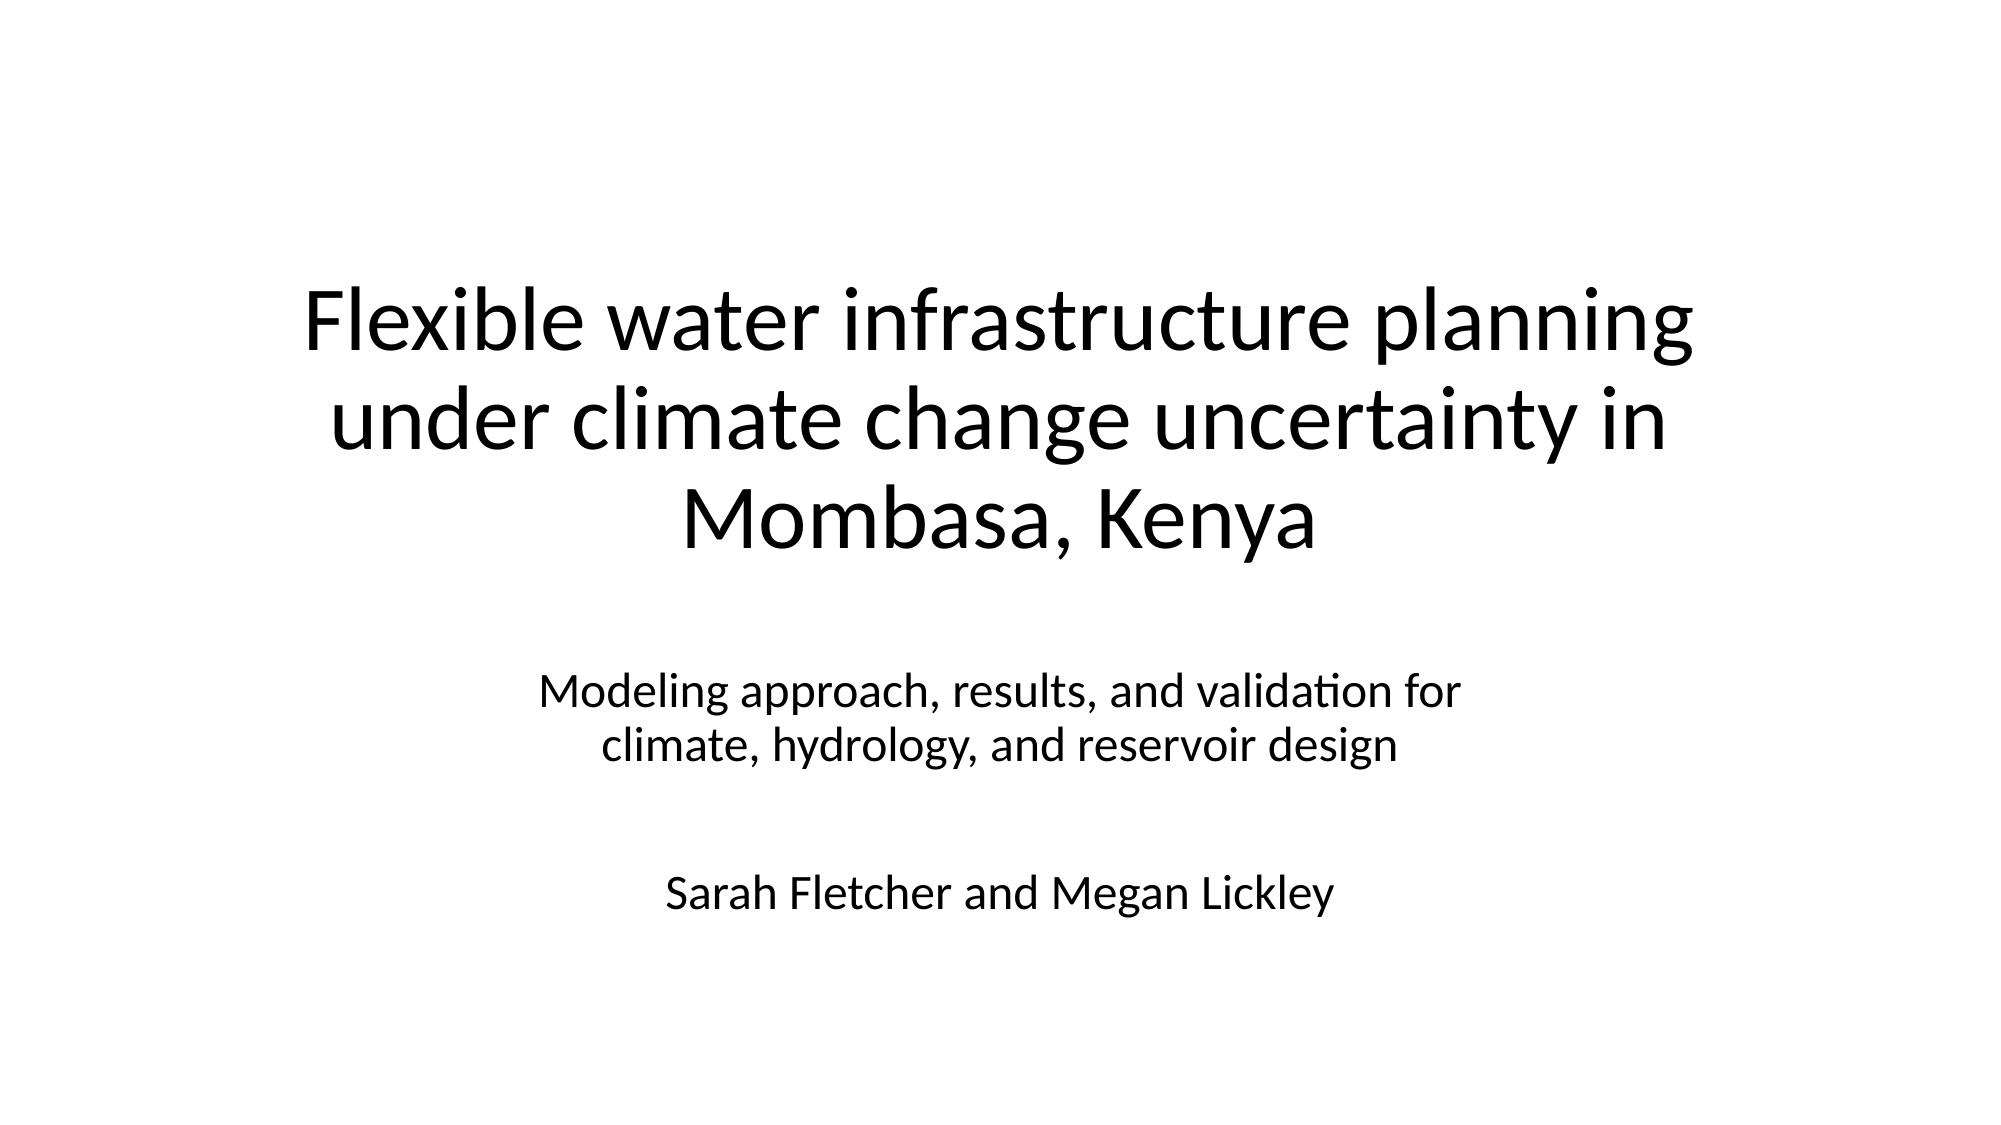

# Flexible water infrastructure planning under climate change uncertainty in Mombasa, Kenya
Modeling approach, results, and validation for climate, hydrology, and reservoir design

Sarah Fletcher and Megan Lickley